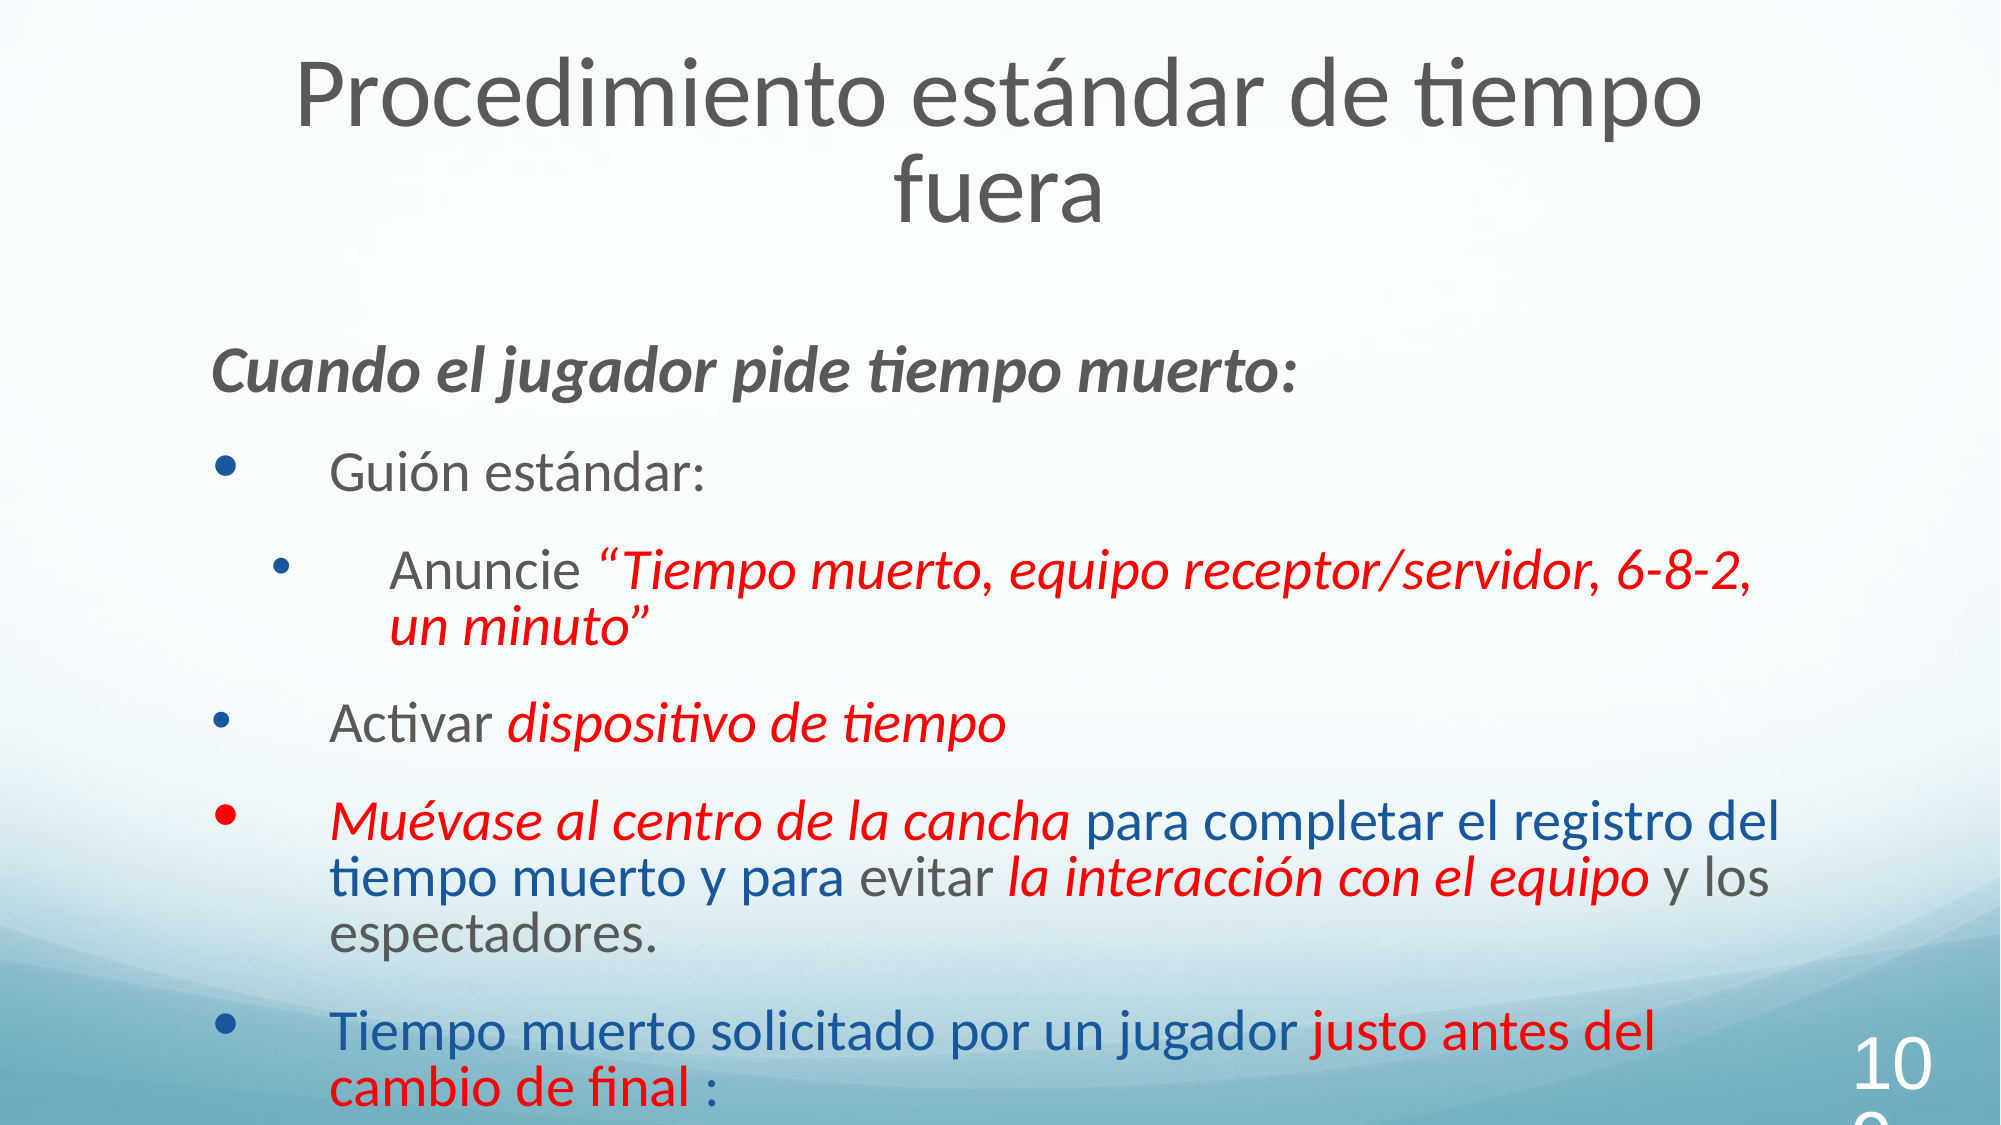

Procedimiento estándar de tiempo fuera

Cuando el jugador pide tiempo muerto:
Guión estándar:
Anuncie “Tiempo muerto, equipo receptor/servidor, 6-8-2, un minuto”
Activar dispositivo de tiempo
Muévase al centro de la cancha para completar el registro del tiempo muerto y para evitar la interacción con el equipo y los espectadores.
Tiempo muerto solicitado por un jugador justo antes del cambio de final :
Si no se ha utilizado ninguna parte de un tiempo muerto , no lo registre y el equipo puede conservar el tiempo muerto para usarlo más adelante.
109